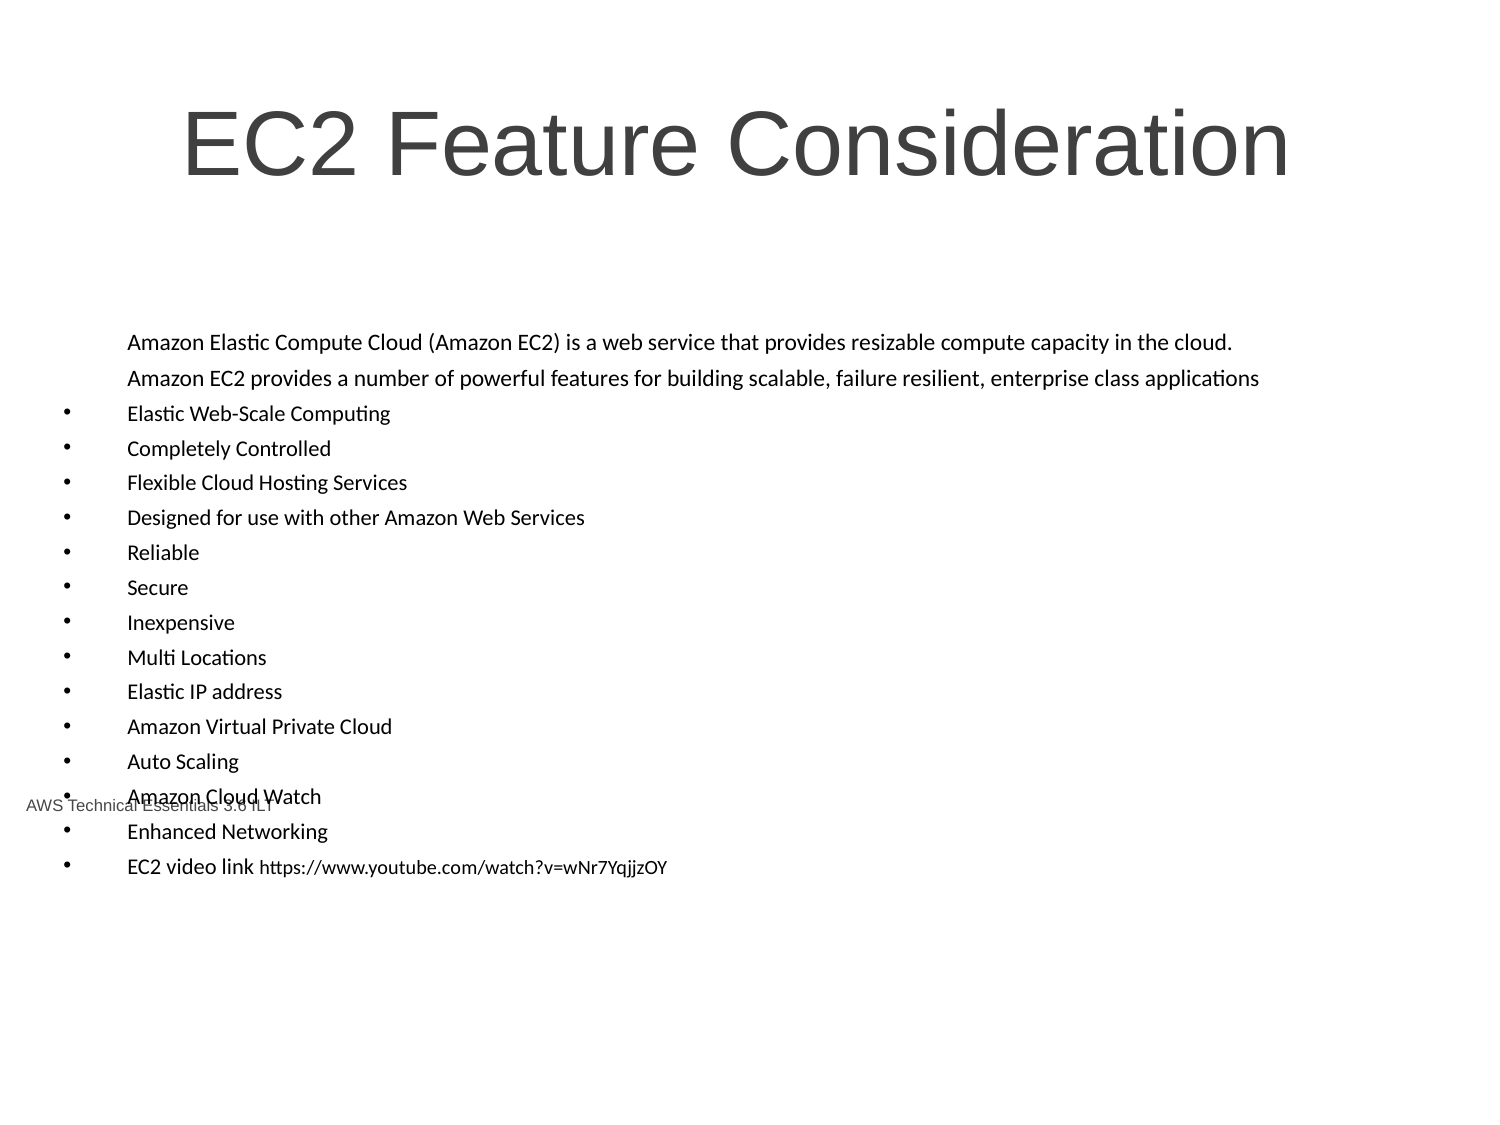

# EC2 Feature Consideration

	Amazon Elastic Compute Cloud (Amazon EC2) is a web service that provides resizable compute capacity in the cloud.
	Amazon EC2 provides a number of powerful features for building scalable, failure resilient, enterprise class applications
Elastic Web-Scale Computing
Completely Controlled
Flexible Cloud Hosting Services
Designed for use with other Amazon Web Services
Reliable
Secure
Inexpensive
Multi Locations
Elastic IP address
Amazon Virtual Private Cloud
Auto Scaling
Amazon Cloud Watch
Enhanced Networking
EC2 video link https://www.youtube.com/watch?v=wNr7YqjjzOY

AWS Technical Essentials 3.6 ILT